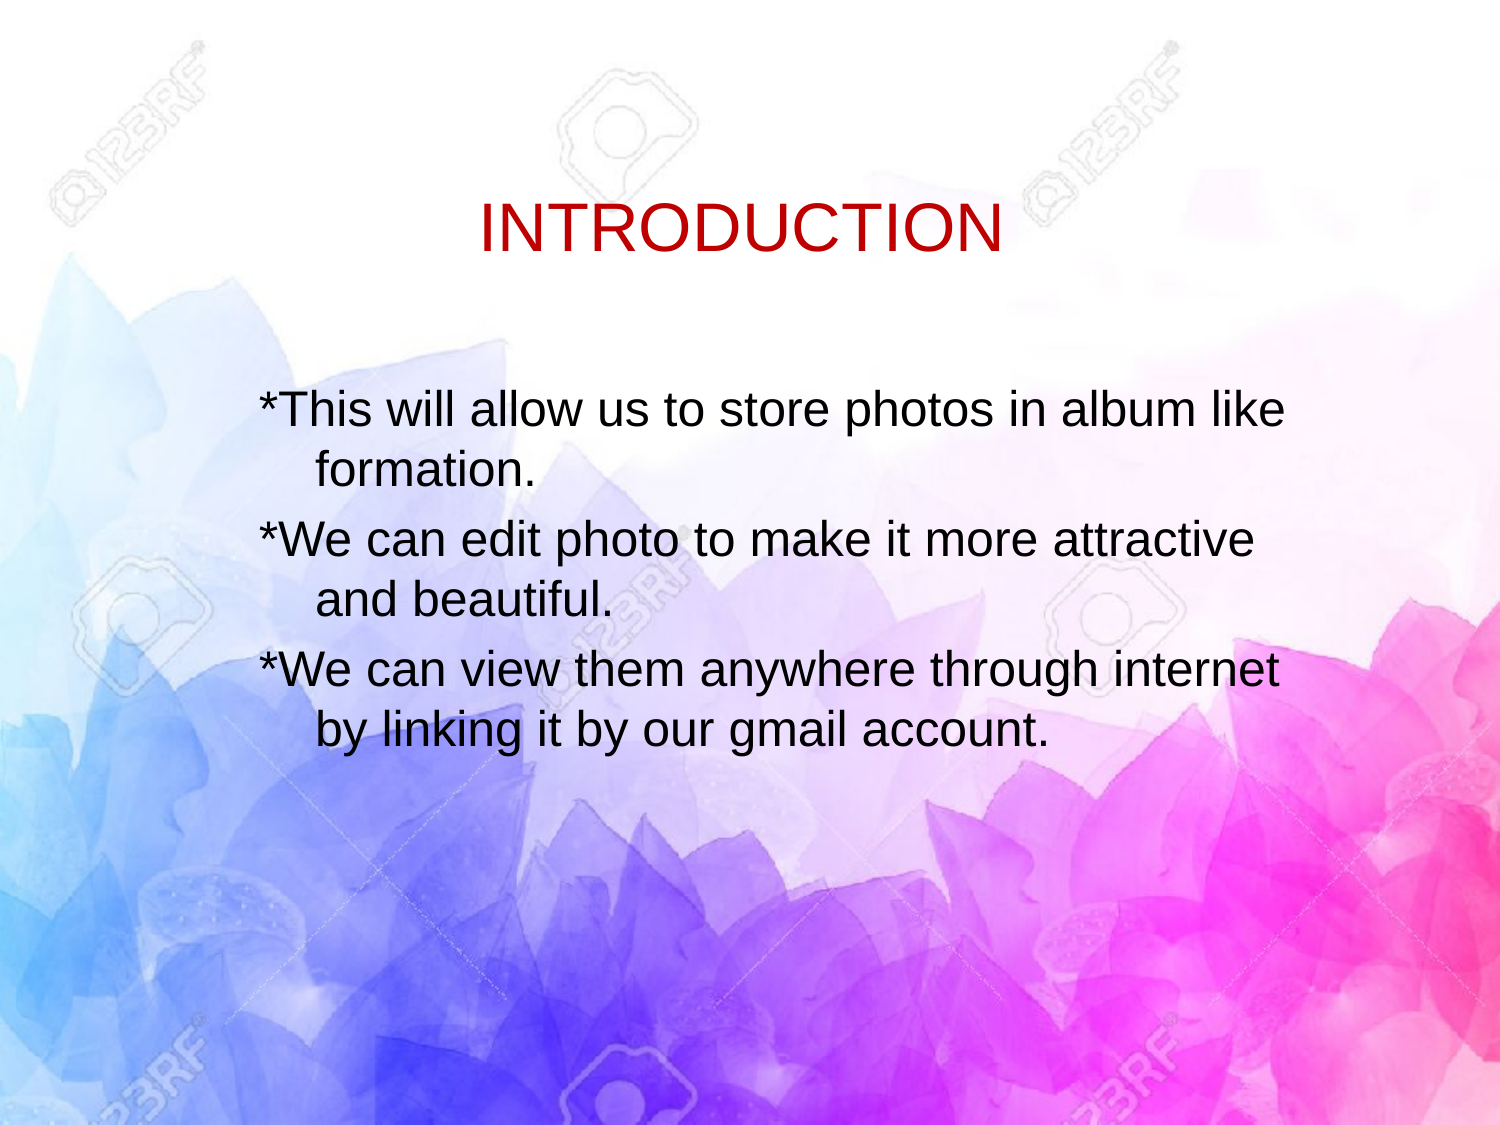

# INTRODUCTION
*This will allow us to store photos in album like formation.
*We can edit photo to make it more attractive and beautiful.
*We can view them anywhere through internet by linking it by our gmail account.